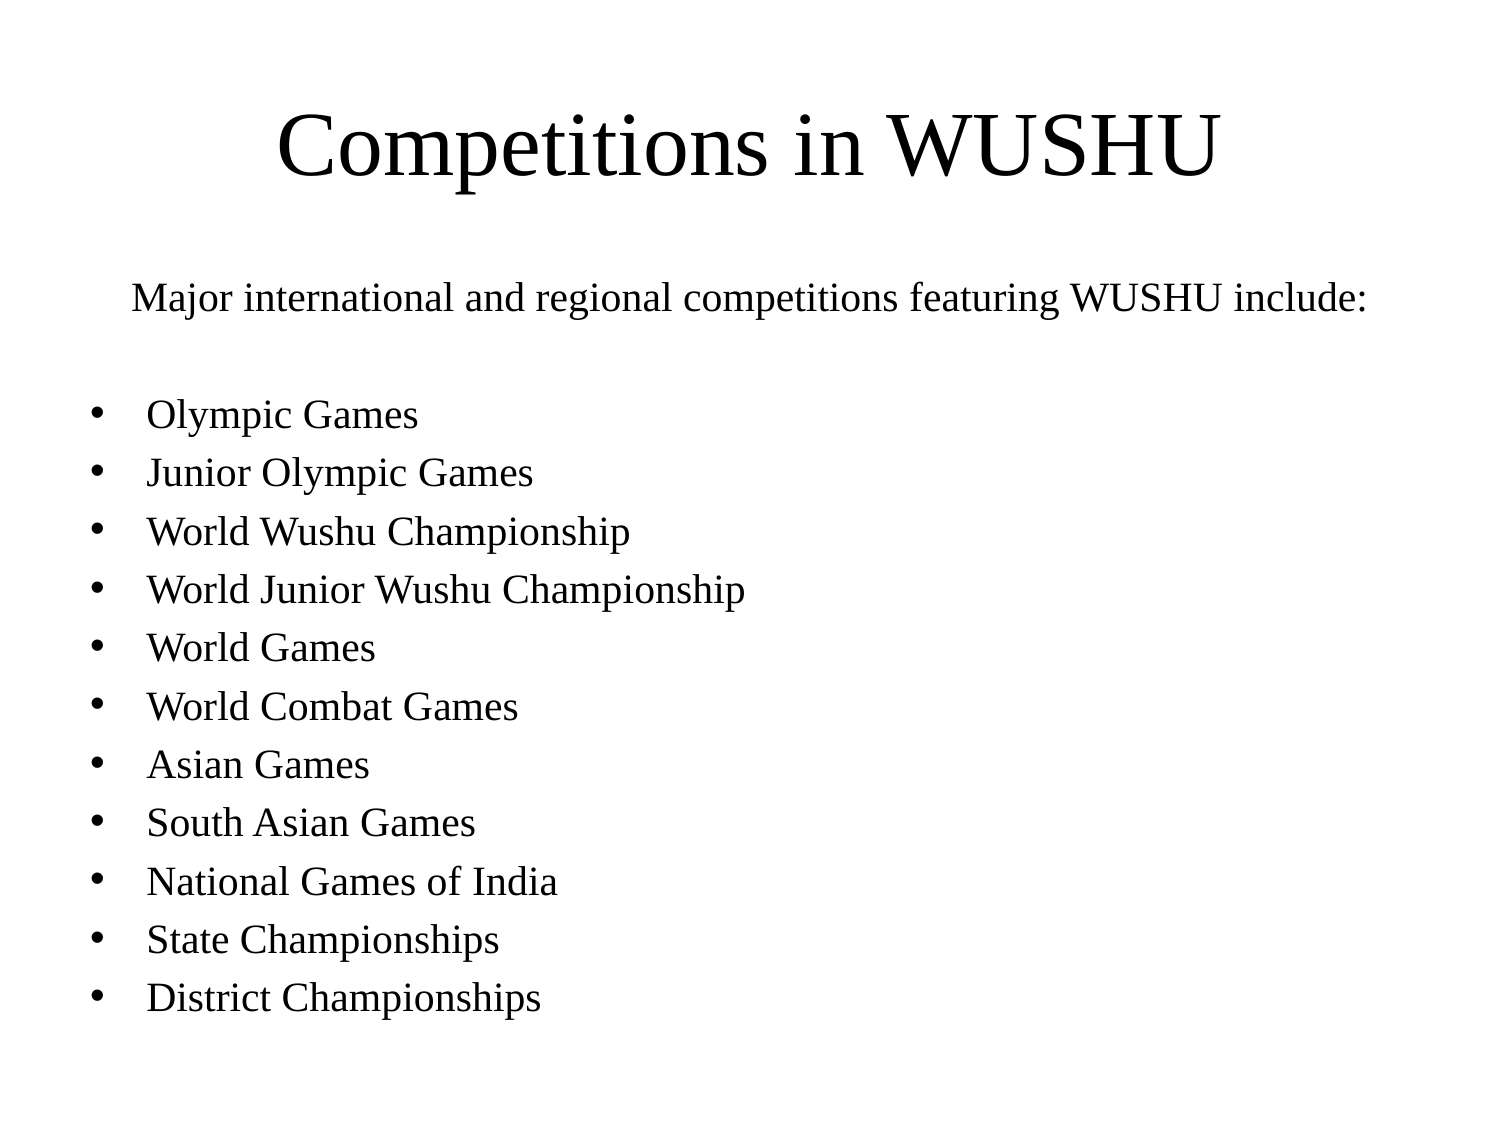

# Competitions in WUSHU
Major international and regional competitions featuring WUSHU include:

Olympic Games
Junior Olympic Games
World Wushu Championship
World Junior Wushu Championship
World Games
World Combat Games
Asian Games
South Asian Games
National Games of India
State Championships
District Championships